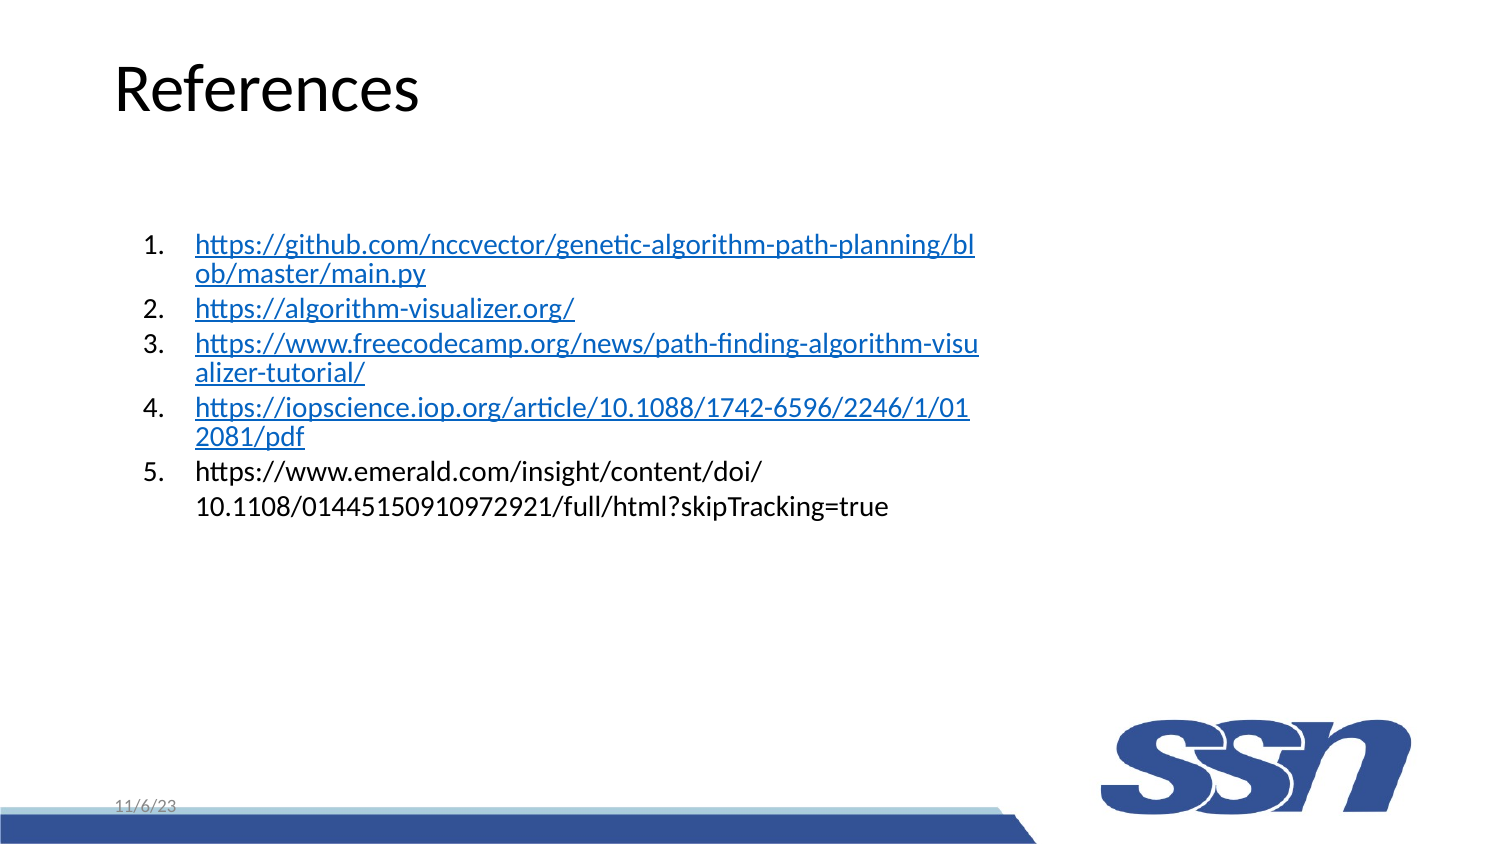

# References

https://github.com/nccvector/genetic-algorithm-path-planning/blob/master/main.py
https://algorithm-visualizer.org/
https://www.freecodecamp.org/news/path-finding-algorithm-visualizer-tutorial/
https://iopscience.iop.org/article/10.1088/1742-6596/2246/1/012081/pdf
https://www.emerald.com/insight/content/doi/10.1108/01445150910972921/full/html?skipTracking=true

11/6/23